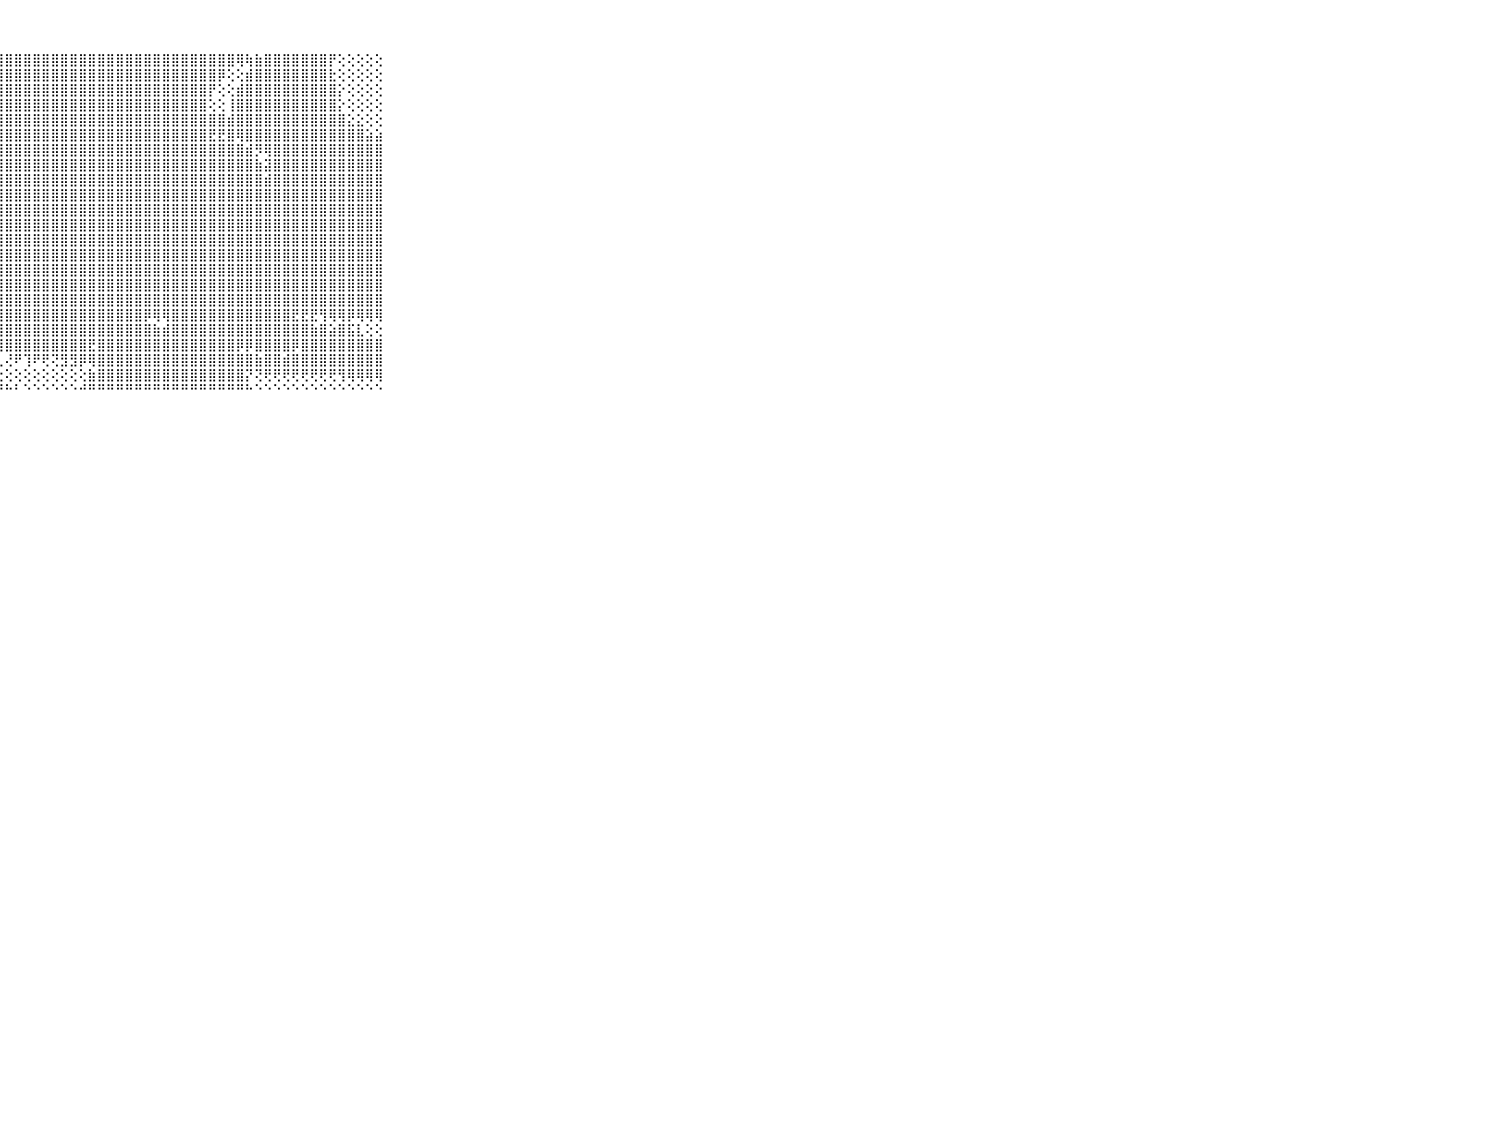

⠀⠀⠀⠀⠀⠀⠀⠀⠀⠀⠀⢔⢕⢕⢕⢕⢜⢻⣿⣿⣿⣿⣿⣿⣿⣿⣿⣿⣿⣿⣿⣿⣿⣿⣿⣿⣿⣿⣿⣿⣿⣿⣿⣿⣿⣿⣿⣿⣿⣿⣿⣿⣿⢿⢷⣷⣿⣿⣿⣿⣿⣿⣿⡟⢕⢕⢕⢕⢕⠀⠀⠀⠀⠀⠀⠀⠀⠀⠀⠀⠀
⠀⠀⠀⠀⠀⠀⠀⠀⠀⠀⠀⢕⢝⢕⢕⢕⢕⣕⢹⣿⣿⣿⣿⣿⣿⣿⣿⣿⣿⣿⣿⣿⣿⣿⣿⣿⣿⣿⣿⣿⣿⣿⣿⣿⣿⣿⣿⣿⣿⣿⣿⡿⢕⢕⣾⣿⣿⣿⣿⣿⣿⣿⣿⣗⢕⢕⢕⢕⢕⠀⠀⠀⠀⠀⠀⠀⠀⠀⠀⠀⠀
⠀⠀⠀⠀⠀⠀⠀⠀⠀⠀⠀⢕⡕⡇⢕⣱⣿⣿⣿⣿⣿⣿⣿⣿⣿⣿⣿⣿⣿⣿⣿⣿⣿⣿⣿⣿⣿⣿⣿⣿⣿⣿⣿⣿⣿⣿⣿⣿⣿⣿⡟⢕⢕⣾⣿⣿⣿⣿⣿⣿⣿⣿⣿⣿⡕⢕⢕⢕⢕⠀⠀⠀⠀⠀⠀⠀⠀⠀⠀⠀⠀
⠀⠀⠀⠀⠀⠀⠀⠀⠀⠀⠀⢱⣿⣿⣿⣿⣿⣿⣿⣿⣿⣿⣿⣿⣿⣿⣿⣿⣿⣿⣿⣿⣿⣿⣿⣿⣿⣿⣿⣿⣿⣿⣿⣿⣿⣿⣿⣿⣿⣿⢕⢕⢸⣿⣿⣿⣿⣿⣿⣿⣿⣿⣿⣿⡕⢕⢕⢕⢕⠀⠀⠀⠀⠀⠀⠀⠀⠀⠀⠀⠀
⠀⠀⠀⠀⠀⠀⠀⠀⠀⠀⠀⢸⣿⣿⣿⣿⣿⣿⣿⣿⣿⣿⣿⣿⣿⣿⣿⣿⣿⣿⣿⣿⣿⣿⣿⣿⣿⣿⣿⣿⣿⣿⣿⣿⣿⣿⣿⣿⣿⣿⣿⣿⣾⣿⣿⣿⣿⣿⣿⣿⣿⣿⣿⣿⣿⣕⣕⢕⢕⠀⠀⠀⠀⠀⠀⠀⠀⠀⠀⠀⠀
⠀⠀⠀⠀⠀⠀⠀⠀⠀⠀⠀⢸⣿⣿⣿⣿⣿⣿⣿⣿⣿⣿⣿⣿⣿⣿⣿⣿⣿⣿⣿⣿⣿⣿⣿⣿⣿⣿⣿⣿⣿⣿⣿⣿⣿⣿⣿⣿⣿⣿⣟⣟⣿⢿⣿⣿⣿⣿⣿⣿⣿⣿⣿⣿⣿⣿⣿⣵⣵⠀⠀⠀⠀⠀⠀⠀⠀⠀⠀⠀⠀
⠀⠀⠀⠀⠀⠀⠀⠀⠀⠀⠀⢸⣿⣿⣿⣿⣿⣿⣿⣿⣿⣿⣿⣿⣿⣿⣿⣿⣿⣿⣿⣿⣿⣿⣿⣿⣿⣿⣿⣿⣿⣿⣿⣿⣿⣿⣿⣿⣿⣿⣿⣿⣿⣿⣾⡻⢿⣿⣿⣿⣿⣿⣿⣿⣿⣿⣿⣿⣿⠀⠀⠀⠀⠀⠀⠀⠀⠀⠀⠀⠀
⠀⠀⠀⠀⠀⠀⠀⠀⠀⠀⠀⢸⣿⣿⣿⣿⣿⣿⣿⣿⣿⣿⣿⣿⣿⣿⣿⣿⣿⣿⣿⣿⣿⣿⣿⣿⣿⣿⣿⣿⣿⣿⣿⣿⣿⣿⣿⣿⣿⣿⣿⣿⣿⣿⣿⣷⣽⣿⣿⣿⣿⣿⣿⣿⣿⣿⣿⣿⣿⠀⠀⠀⠀⠀⠀⠀⠀⠀⠀⠀⠀
⠀⠀⠀⠀⠀⠀⠀⠀⠀⠀⠀⢸⣿⣿⣿⣿⣿⣿⣿⣿⣿⣿⣿⣿⣿⣿⣿⣿⣿⣿⣿⣿⣿⣿⣿⣿⣿⣿⣿⣿⣿⣿⣿⣿⣿⣿⣿⣿⣿⣿⣿⣿⣿⣿⣿⣿⣾⣿⣿⣿⣿⣿⣿⣿⣿⣿⣿⣿⣿⠀⠀⠀⠀⠀⠀⠀⠀⠀⠀⠀⠀
⠀⠀⠀⠀⠀⠀⠀⠀⠀⠀⠀⢸⣿⣿⣿⣿⣿⣿⣿⣿⣿⣿⣿⣿⣿⣿⣿⣿⣿⣿⣿⣿⣿⣿⣿⣿⣿⣿⣿⣿⣿⣿⣿⣿⣿⣿⣿⣿⣿⣿⣿⣿⣿⣿⣿⣿⣿⣿⣿⣿⣿⣿⣿⣿⣿⣿⣿⣿⣿⠀⠀⠀⠀⠀⠀⠀⠀⠀⠀⠀⠀
⠀⠀⠀⠀⠀⠀⠀⠀⠀⠀⠀⢸⣿⣿⣿⣿⣿⣿⣿⣿⣿⣿⣟⣿⣿⣿⣿⣿⣿⣿⣿⣿⣿⣿⣿⣿⣿⣿⣿⣿⣿⣿⣿⣿⣿⣿⣿⣿⣿⣿⣿⣿⣿⣿⣿⣿⣿⣿⣿⣿⣿⣿⣿⣿⣿⣿⣿⣿⣿⠀⠀⠀⠀⠀⠀⠀⠀⠀⠀⠀⠀
⠀⠀⠀⠀⠀⠀⠀⠀⠀⠀⠀⢸⣿⣿⣿⣿⣿⣿⣿⣿⣿⣿⣿⣿⣿⣿⣿⣿⣿⣿⣿⣿⣿⣿⣿⣿⣿⣿⣿⣿⣿⣿⣿⣿⣿⣿⣿⣿⣿⣿⣿⣿⣿⣿⣿⣿⣿⣿⣿⣿⣿⣿⣿⣿⣿⣿⣿⣿⣿⠀⠀⠀⠀⠀⠀⠀⠀⠀⠀⠀⠀
⠀⠀⠀⠀⠀⠀⠀⠀⠀⠀⠀⢸⣿⣿⣿⣿⣿⣿⣿⣿⣿⣿⣿⣿⣿⣿⣿⣿⣿⣿⣿⣿⣿⣿⣿⣿⣿⣿⣿⣿⣿⣿⣿⣿⣿⣿⣿⣿⣿⣿⣿⣿⣿⣿⣿⣿⣿⣿⣿⣿⣿⣿⣿⣿⣿⣿⣿⣿⣿⠀⠀⠀⠀⠀⠀⠀⠀⠀⠀⠀⠀
⠀⠀⠀⠀⠀⠀⠀⠀⠀⠀⠀⢸⣿⣿⣿⣿⣿⣿⣿⣿⣿⣿⣿⣿⣿⣿⣿⣿⣿⣿⣿⣿⣿⣿⣿⣿⣿⣿⣿⣿⣿⣿⣿⣿⣿⣿⣿⣿⣿⣿⣿⣿⣿⣿⣿⣿⣿⣿⣿⣿⣿⣿⣿⣿⣿⣿⣿⣿⣿⠀⠀⠀⠀⠀⠀⠀⠀⠀⠀⠀⠀
⠀⠀⠀⠀⠀⠀⠀⠀⠀⠀⠀⢸⣿⣿⣿⣿⣿⣿⣿⣿⣿⣿⣿⣿⣿⣿⣿⣿⣿⣿⣿⣿⣿⣿⣿⣿⣿⣿⣿⣿⣿⣿⣿⣿⣿⣿⣿⣿⣿⣿⣿⣿⣿⣿⣿⣿⣿⣿⣿⣿⣿⣿⣿⣿⣿⣿⣿⣿⣿⠀⠀⠀⠀⠀⠀⠀⠀⠀⠀⠀⠀
⠀⠀⠀⠀⠀⠀⠀⠀⠀⠀⠀⢸⣿⣿⣿⣿⣿⣿⣿⣿⣿⣿⣿⣿⣿⣿⣿⣿⣿⣿⣿⣿⣿⣿⣿⣿⣿⣿⣿⣿⣿⣿⣿⣿⣿⣿⣿⣿⣿⣿⣿⣿⣿⣿⣿⣿⣿⣿⣿⣿⣿⣿⣿⣿⣿⣿⣿⣿⣿⠀⠀⠀⠀⠀⠀⠀⠀⠀⠀⠀⠀
⠀⠀⠀⠀⠀⠀⠀⠀⠀⠀⠀⢸⣿⣿⣿⣿⣿⣿⣿⣿⣿⣿⣿⣿⣿⣿⣿⣿⣿⣿⣿⣿⣿⣿⣿⣿⣿⣿⣿⣿⣿⣿⣿⣿⣿⣿⣿⣿⣿⣿⣿⣿⣿⣿⣿⣿⣿⣿⣿⣿⣿⣿⣿⣿⣿⣿⣿⣿⣿⠀⠀⠀⠀⠀⠀⠀⠀⠀⠀⠀⠀
⠀⠀⠀⠀⠀⠀⠀⠀⠀⠀⠀⢅⢕⢕⢕⢜⢹⣯⣽⣿⣿⣿⣿⣿⣿⣿⣿⣿⣿⣿⣿⣿⣿⣿⣿⣿⣿⣿⣿⣿⣿⣿⣿⡿⢿⢿⣿⣿⣿⣿⣿⣿⣿⣿⣿⣿⣿⣿⣿⣟⣟⣟⢻⢿⢿⡿⢿⢿⢿⠀⠀⠀⠀⠀⠀⠀⠀⠀⠀⠀⠀
⠀⠀⠀⠀⠀⠀⠀⠀⠀⠀⠀⢱⢻⣷⣷⣇⡝⢝⢝⢝⢕⢝⣿⣿⣿⣿⣿⣿⣿⣿⣿⣿⣿⣿⣿⣿⣿⣿⣿⣿⣿⣿⣿⣿⣷⣾⣿⣿⣿⣿⣿⣿⣿⣿⣿⣿⣿⣿⣿⣿⣿⣷⣿⣵⣿⣯⣇⢕⢕⠀⠀⠀⠀⠀⠀⠀⠀⠀⠀⠀⠀
⠀⠀⠀⠀⠀⠀⠀⠀⠀⠀⠀⢡⣵⣵⣷⣇⣵⣇⣕⣕⣕⣕⣿⣿⣿⣿⣿⣿⣿⣿⣿⣿⣿⣿⣿⣿⣿⣟⣿⣿⣿⣿⣿⣿⣿⣿⣿⣿⣿⣿⣿⣿⣿⡿⡿⣿⣿⣿⣿⡿⣿⣿⣿⣿⣿⣿⣿⣿⣿⠀⠀⠀⠀⠀⠀⠀⠀⠀⠀⠀⠀
⠀⠀⠀⠀⠀⠀⠀⠀⠀⠀⠀⠘⢝⢝⢝⢟⢟⢟⢟⢟⢟⢟⢟⢏⢝⢏⢝⢇⢜⠟⢹⠟⢟⢝⣻⣻⡿⢿⣿⣿⣿⣿⣿⣿⣿⣿⣿⣿⣿⣿⣿⣿⣿⣿⣿⣷⣿⣿⣾⣿⣿⣿⣿⣿⣿⣿⣿⣿⣿⠀⠀⠀⠀⠀⠀⠀⠀⠀⠀⠀⠀
⠀⠀⠀⠀⠀⠀⠀⠀⠀⠀⠀⢄⡵⢕⢕⢕⢕⢕⡕⢕⢕⣱⣕⢕⢔⢕⢕⢕⢕⢕⢕⢕⢕⢕⢕⢕⢕⣷⣿⣿⣿⣿⣿⣿⣿⣿⣿⣿⣿⣿⣿⣿⣿⣿⡝⢝⢟⢟⢟⢟⢟⢟⢟⢟⢻⢿⢿⢿⢿⠀⠀⠀⠀⠀⠀⠀⠀⠀⠀⠀⠀
⠀⠀⠀⠀⠀⠀⠀⠀⠀⠀⠀⠑⠘⠃⠘⠙⠑⠑⠑⠚⠋⠙⠑⠑⠓⠛⠘⠛⠓⠃⠑⠑⠑⠑⠑⠑⠚⠛⠛⠛⠛⠛⠛⠛⠛⠛⠛⠛⠛⠛⠛⠛⠛⠛⠓⠑⠑⠑⠑⠑⠑⠑⠑⠑⠑⠑⠑⠑⠑⠀⠀⠀⠀⠀⠀⠀⠀⠀⠀⠀⠀